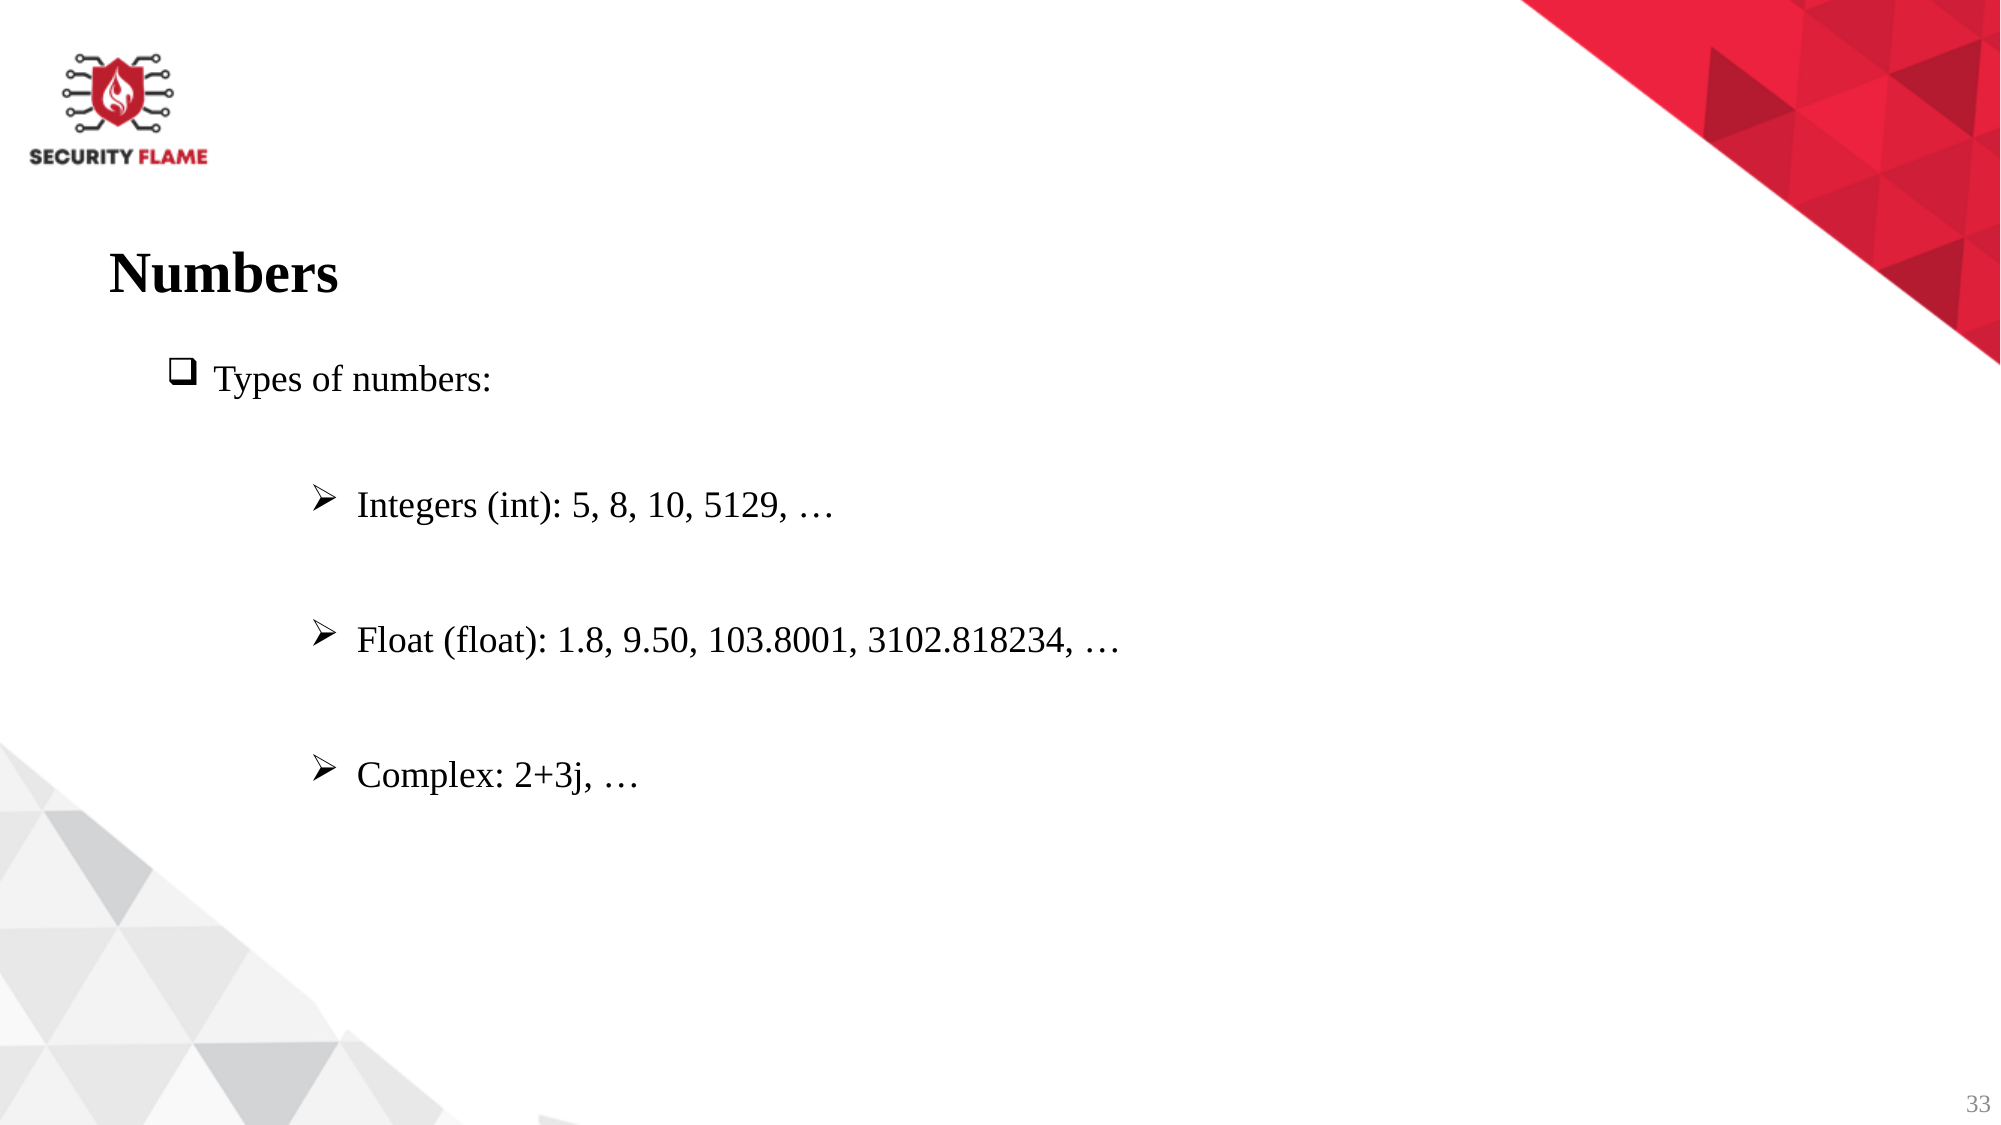

Numbers
Types of numbers:
Integers (int): 5, 8, 10, 5129, …
Float (float): 1.8, 9.50, 103.8001, 3102.818234, …
Complex: 2+3j, …
33